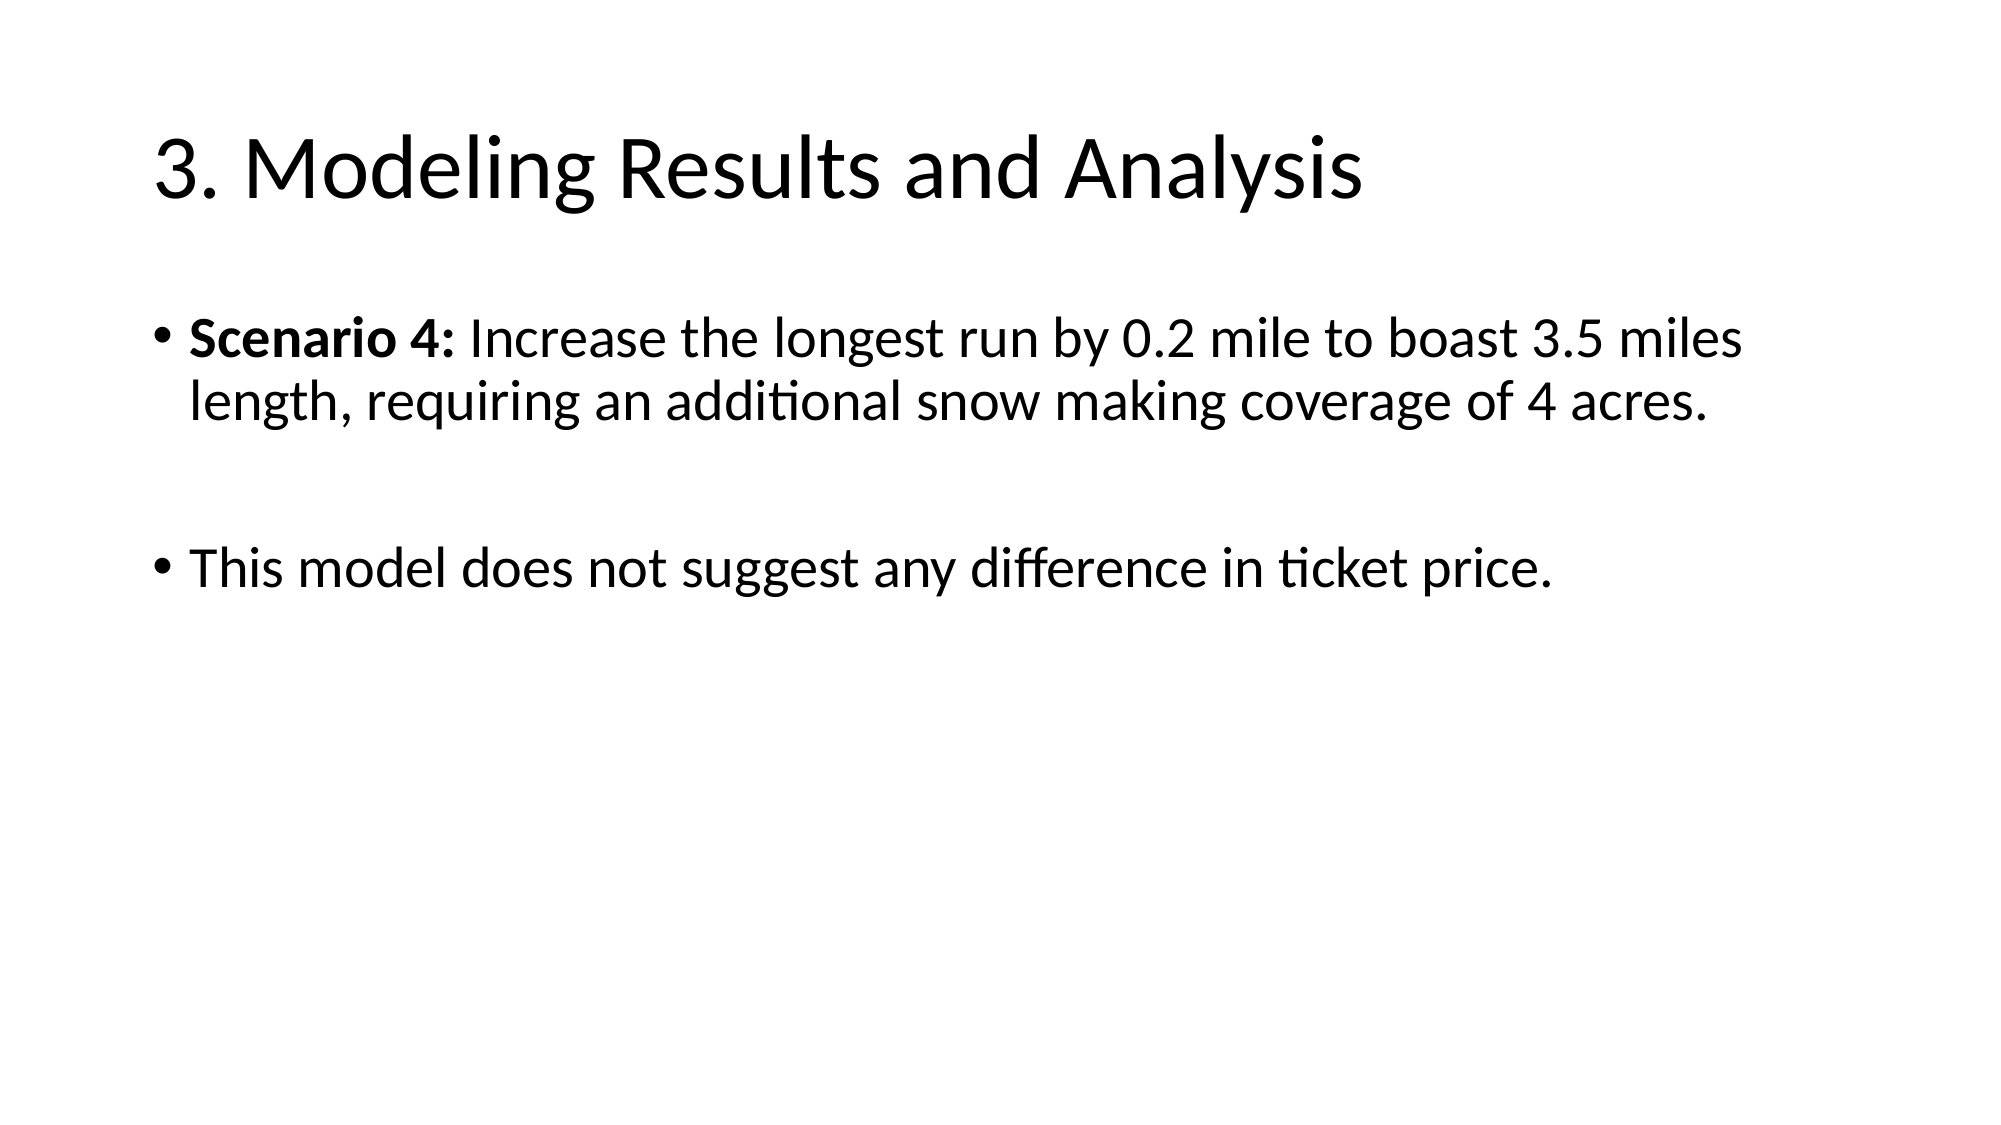

# 3. Modeling Results and Analysis
Scenario 4: Increase the longest run by 0.2 mile to boast 3.5 miles length, requiring an additional snow making coverage of 4 acres.

This model does not suggest any difference in ticket price.